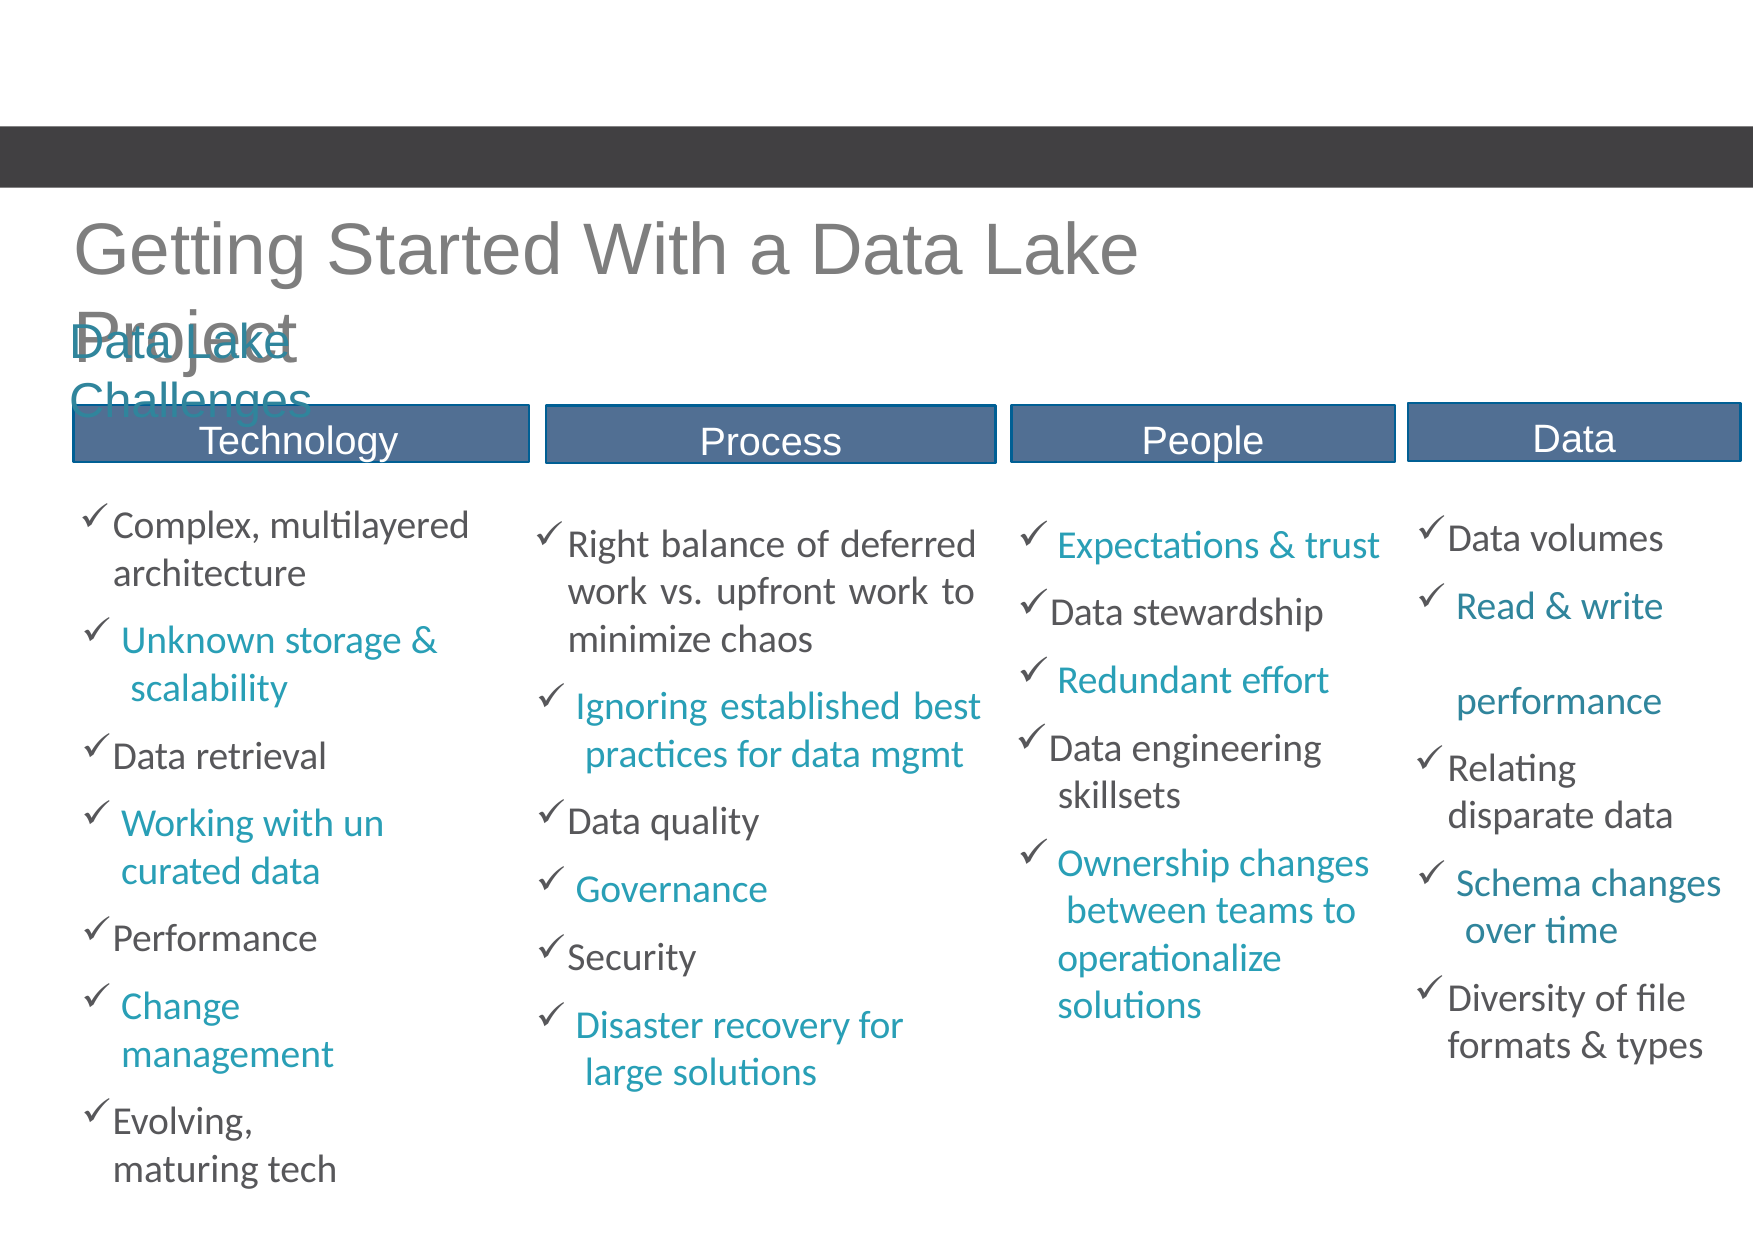

# Getting Started With a Data Lake Project
Data Lake Challenges
Data
Technology
People
Process
Data volumes
Read & write  performance
Relating  disparate data
Schema changes  over time
Diversity of file  formats & types
Expectations & trust
Data stewardship
Redundant effort
Data engineering  skillsets
Ownership changes  between teams to  operationalize  solutions
Complex, multi­layered  architecture
Unknown storage &  scalability
Data retrieval
Working with un­  curated data
Performance
Change management
Evolving, maturing tech
Right balance of deferred  work vs. up­front work to  minimize chaos
Ignoring established best  practices for data mgmt
Data quality
Governance
Security
Disaster recovery for  large solutions